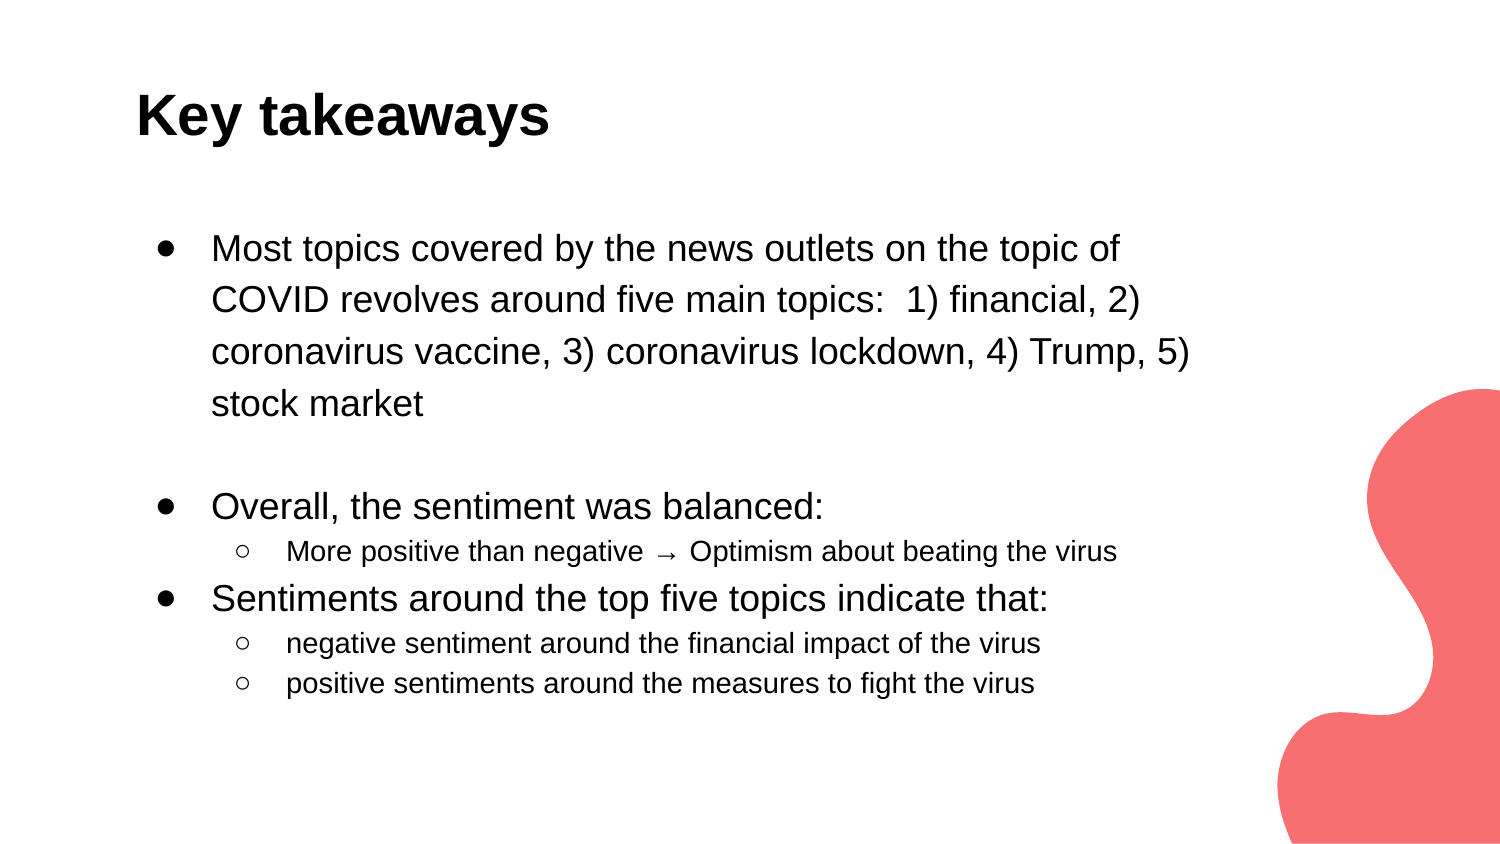

# Key takeaways
Most topics covered by the news outlets on the topic of COVID revolves around five main topics:  1) financial, 2) coronavirus vaccine, 3) coronavirus lockdown, 4) Trump, 5) stock market

Overall, the sentiment was balanced:
More positive than negative → Optimism about beating the virus
Sentiments around the top five topics indicate that:
negative sentiment around the financial impact of the virus
positive sentiments around the measures to fight the virus